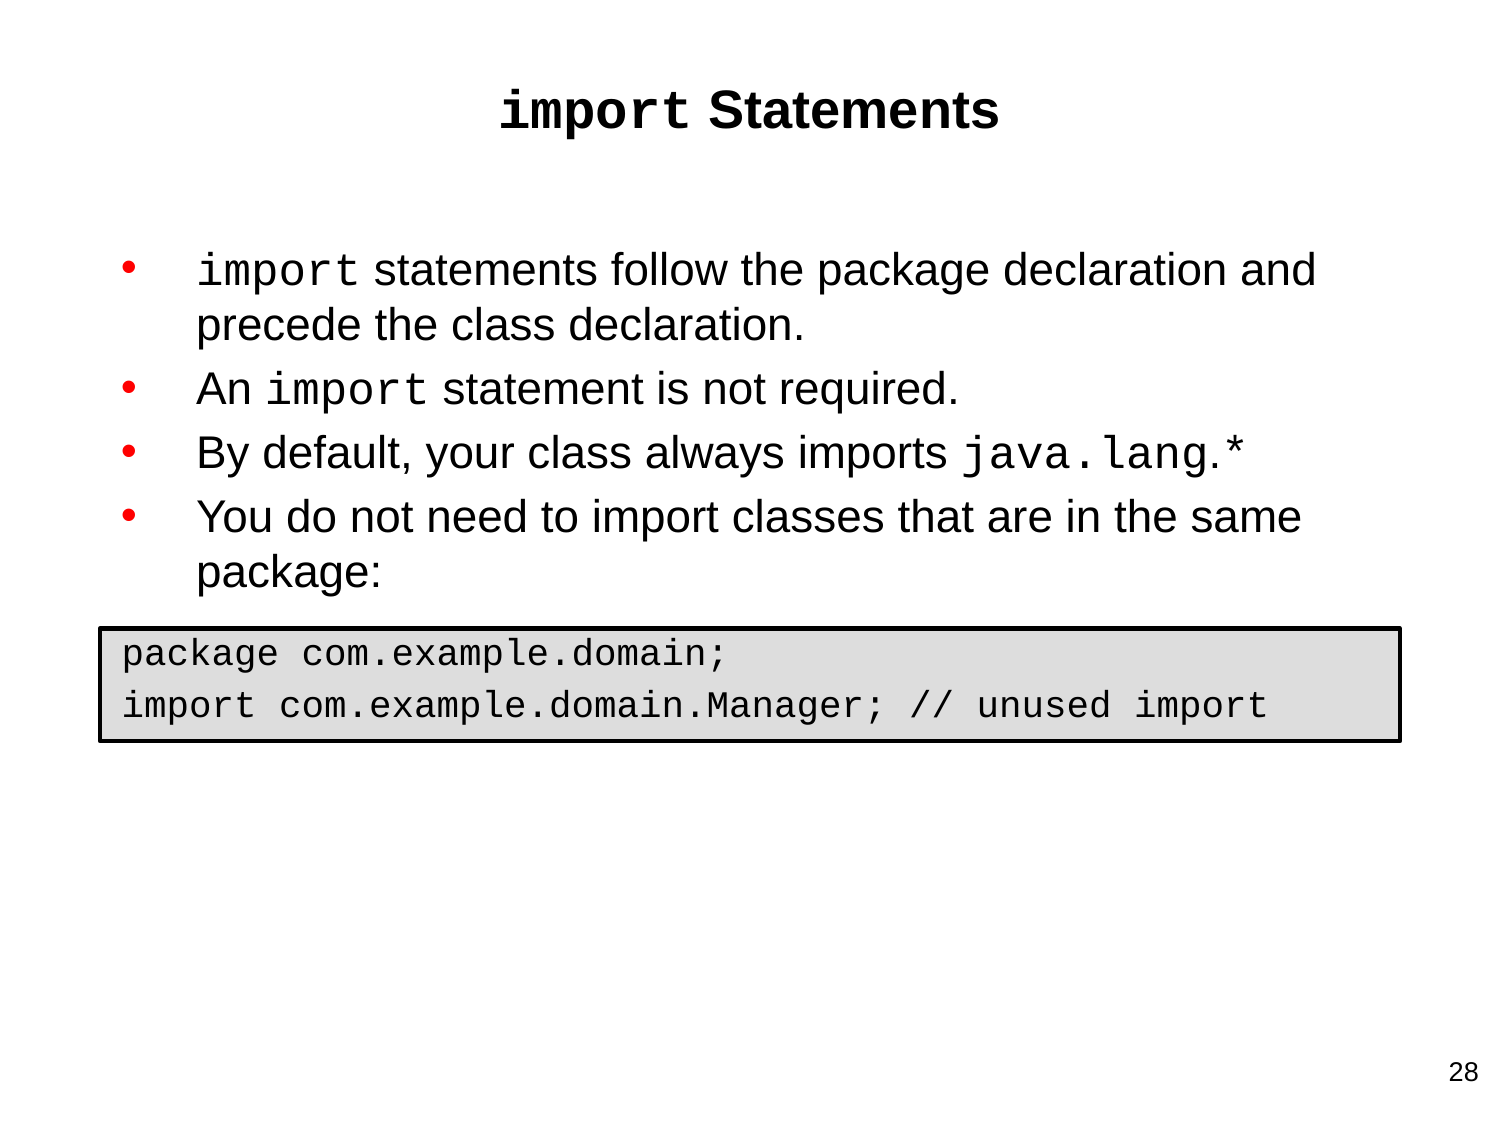

# import Statements
import statements follow the package declaration and precede the class declaration.
An import statement is not required.
By default, your class always imports java.lang.*
You do not need to import classes that are in the same package:

package com.example.domain;
import com.example.domain.Manager; // unused import

28